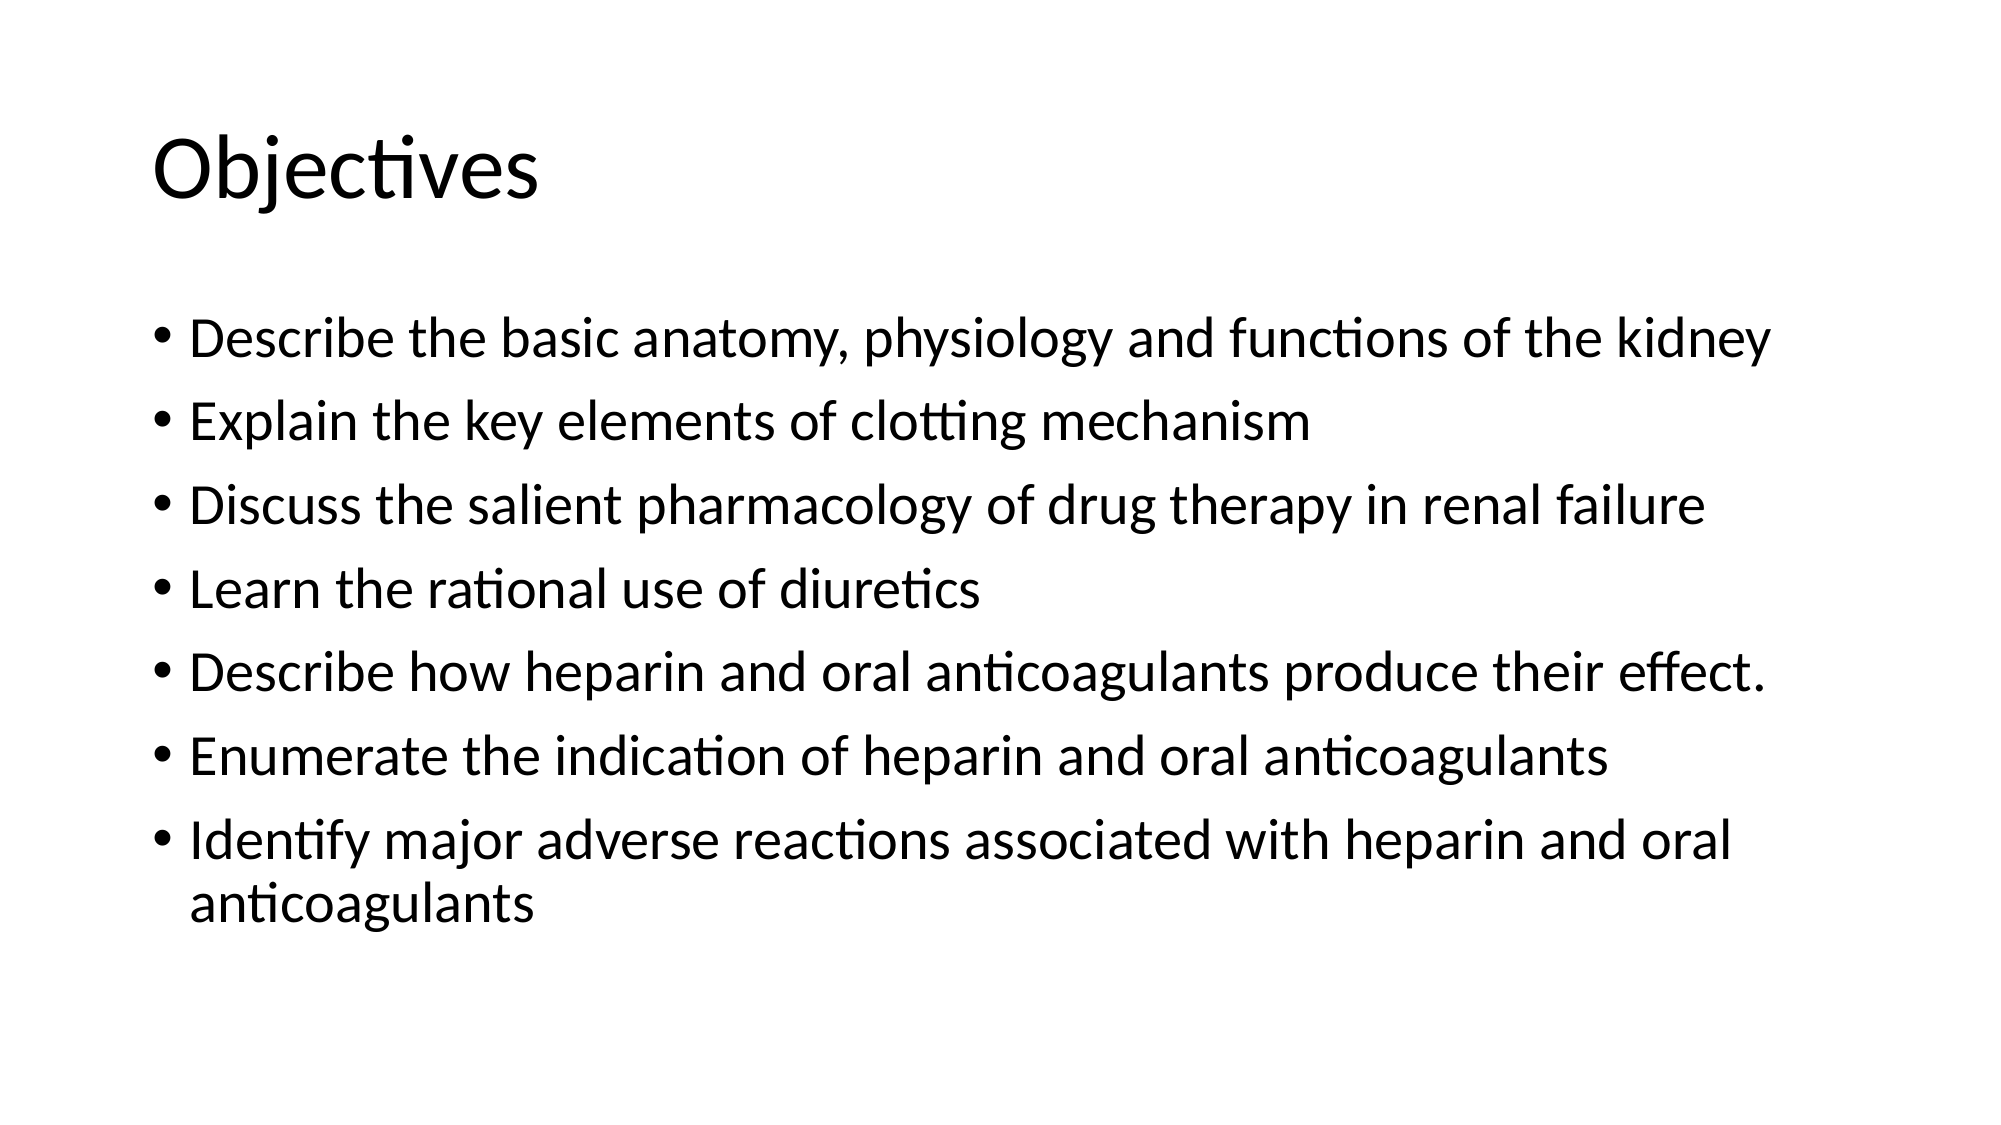

# Objectives
Describe the basic anatomy, physiology and functions of the kidney
Explain the key elements of clotting mechanism
Discuss the salient pharmacology of drug therapy in renal failure
Learn the rational use of diuretics
Describe how heparin and oral anticoagulants produce their effect.
Enumerate the indication of heparin and oral anticoagulants
Identify major adverse reactions associated with heparin and oral anticoagulants